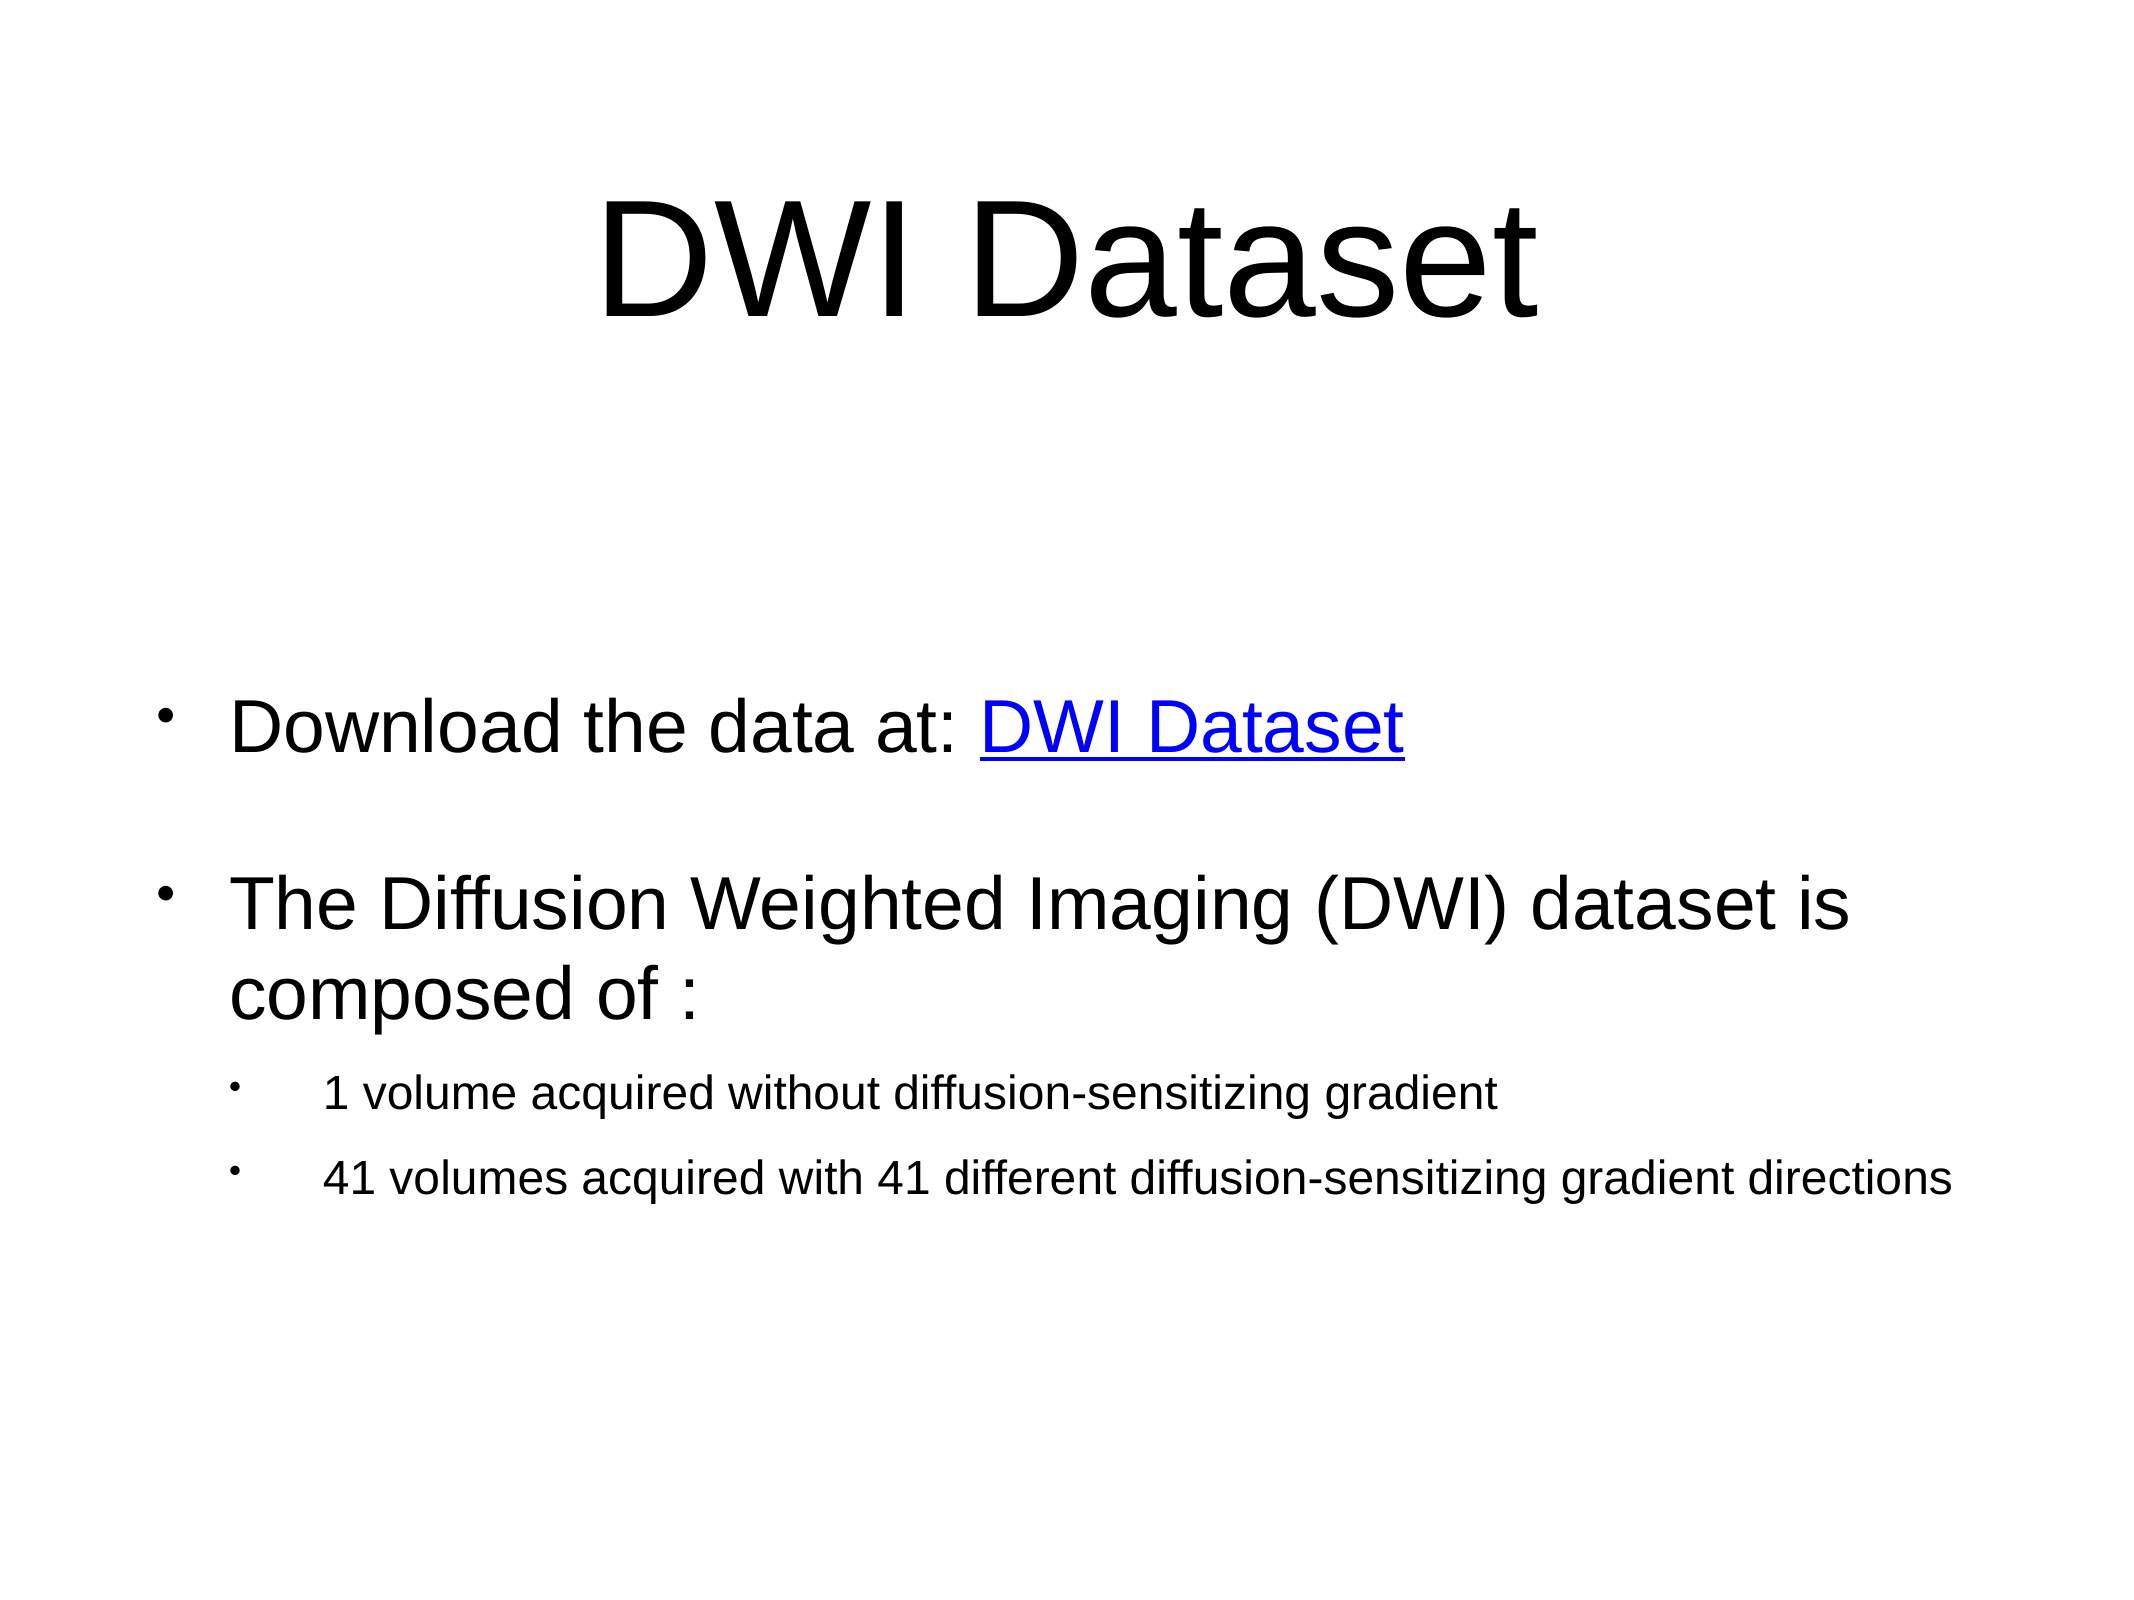

# DWI Dataset
Download the data at: DWI Dataset
The Diffusion Weighted Imaging (DWI) dataset is composed of :
1 volume acquired without diffusion-sensitizing gradient
41 volumes acquired with 41 different diffusion-sensitizing gradient directions